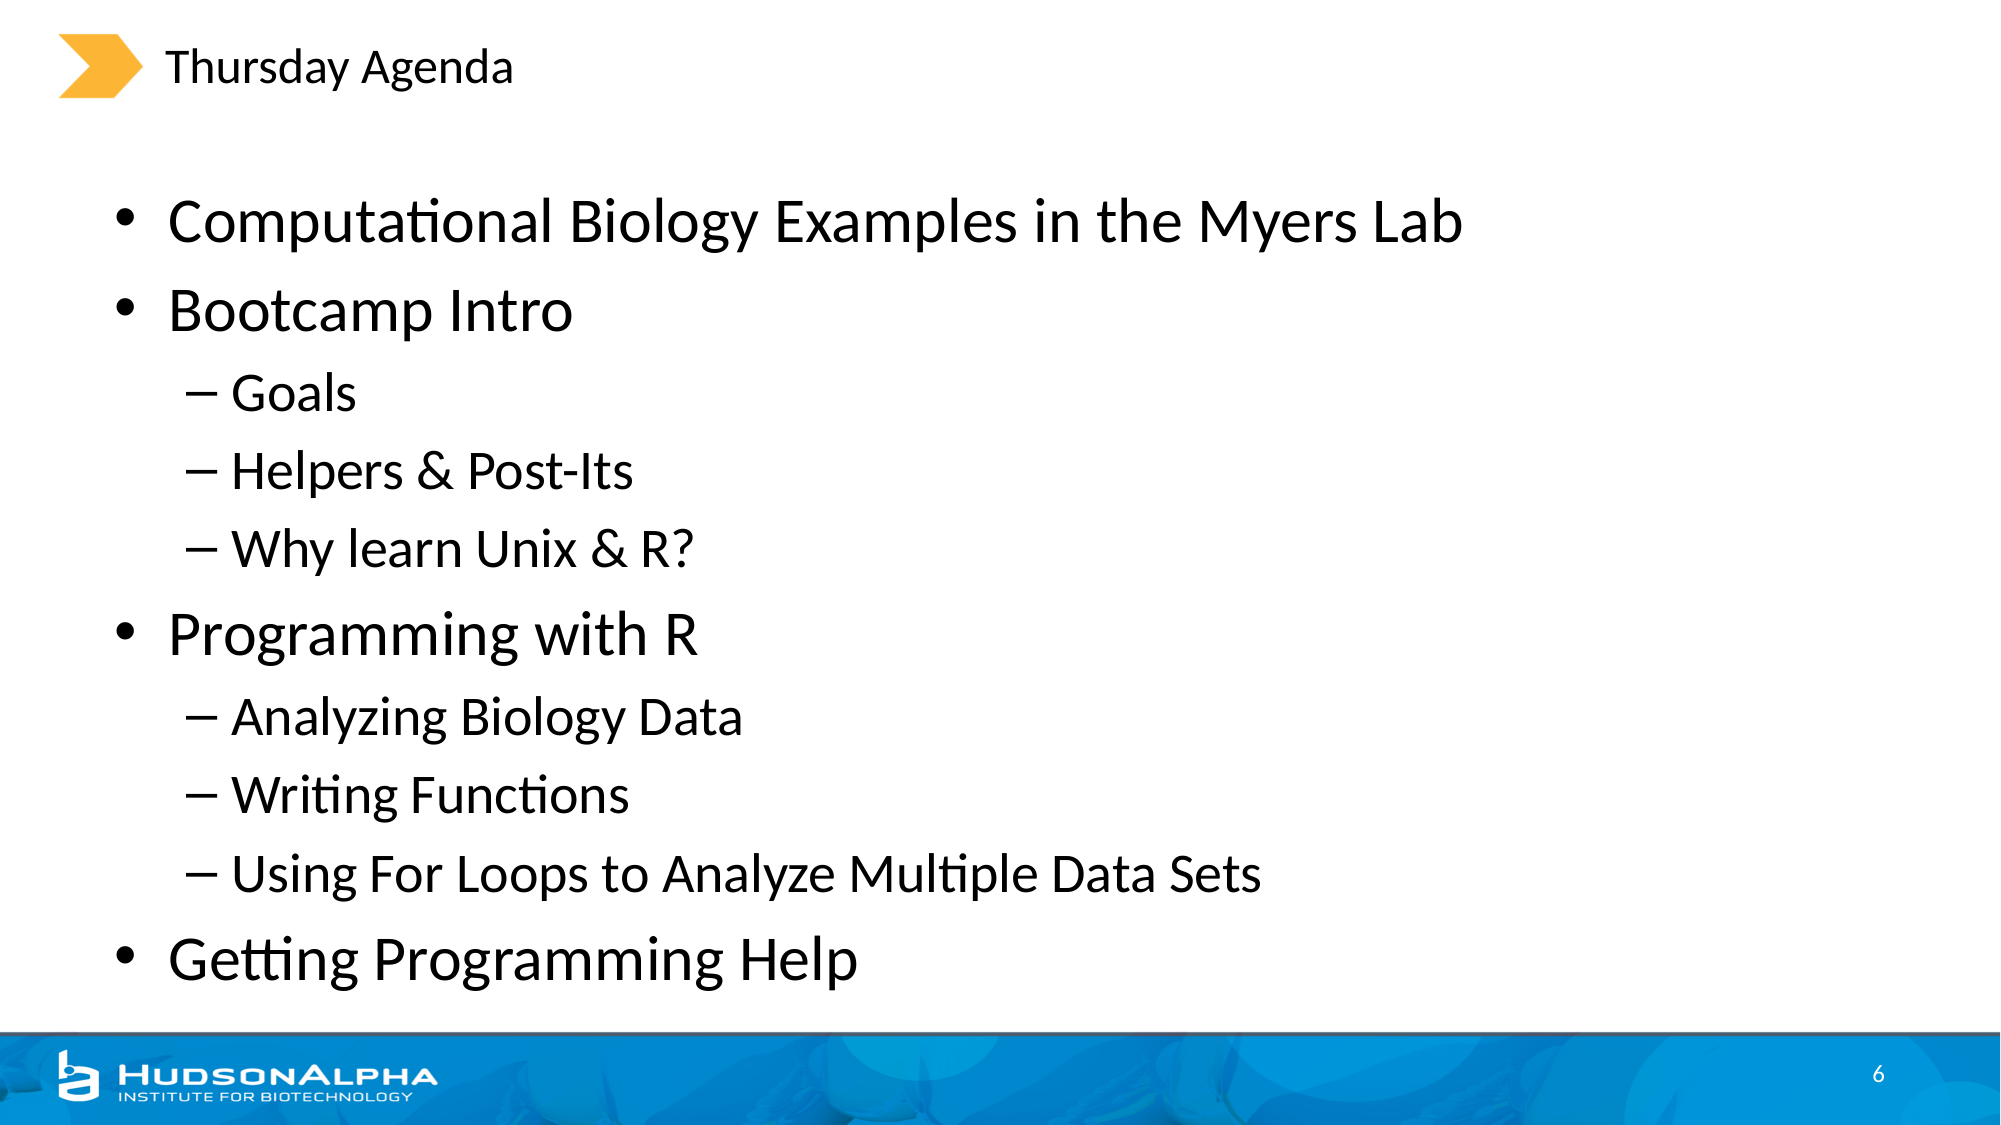

# Thursday Agenda
Computational Biology Examples in the Myers Lab
Bootcamp Intro
Goals
Helpers & Post-Its
Why learn Unix & R?
Programming with R
Analyzing Biology Data
Writing Functions
Using For Loops to Analyze Multiple Data Sets
Getting Programming Help
6